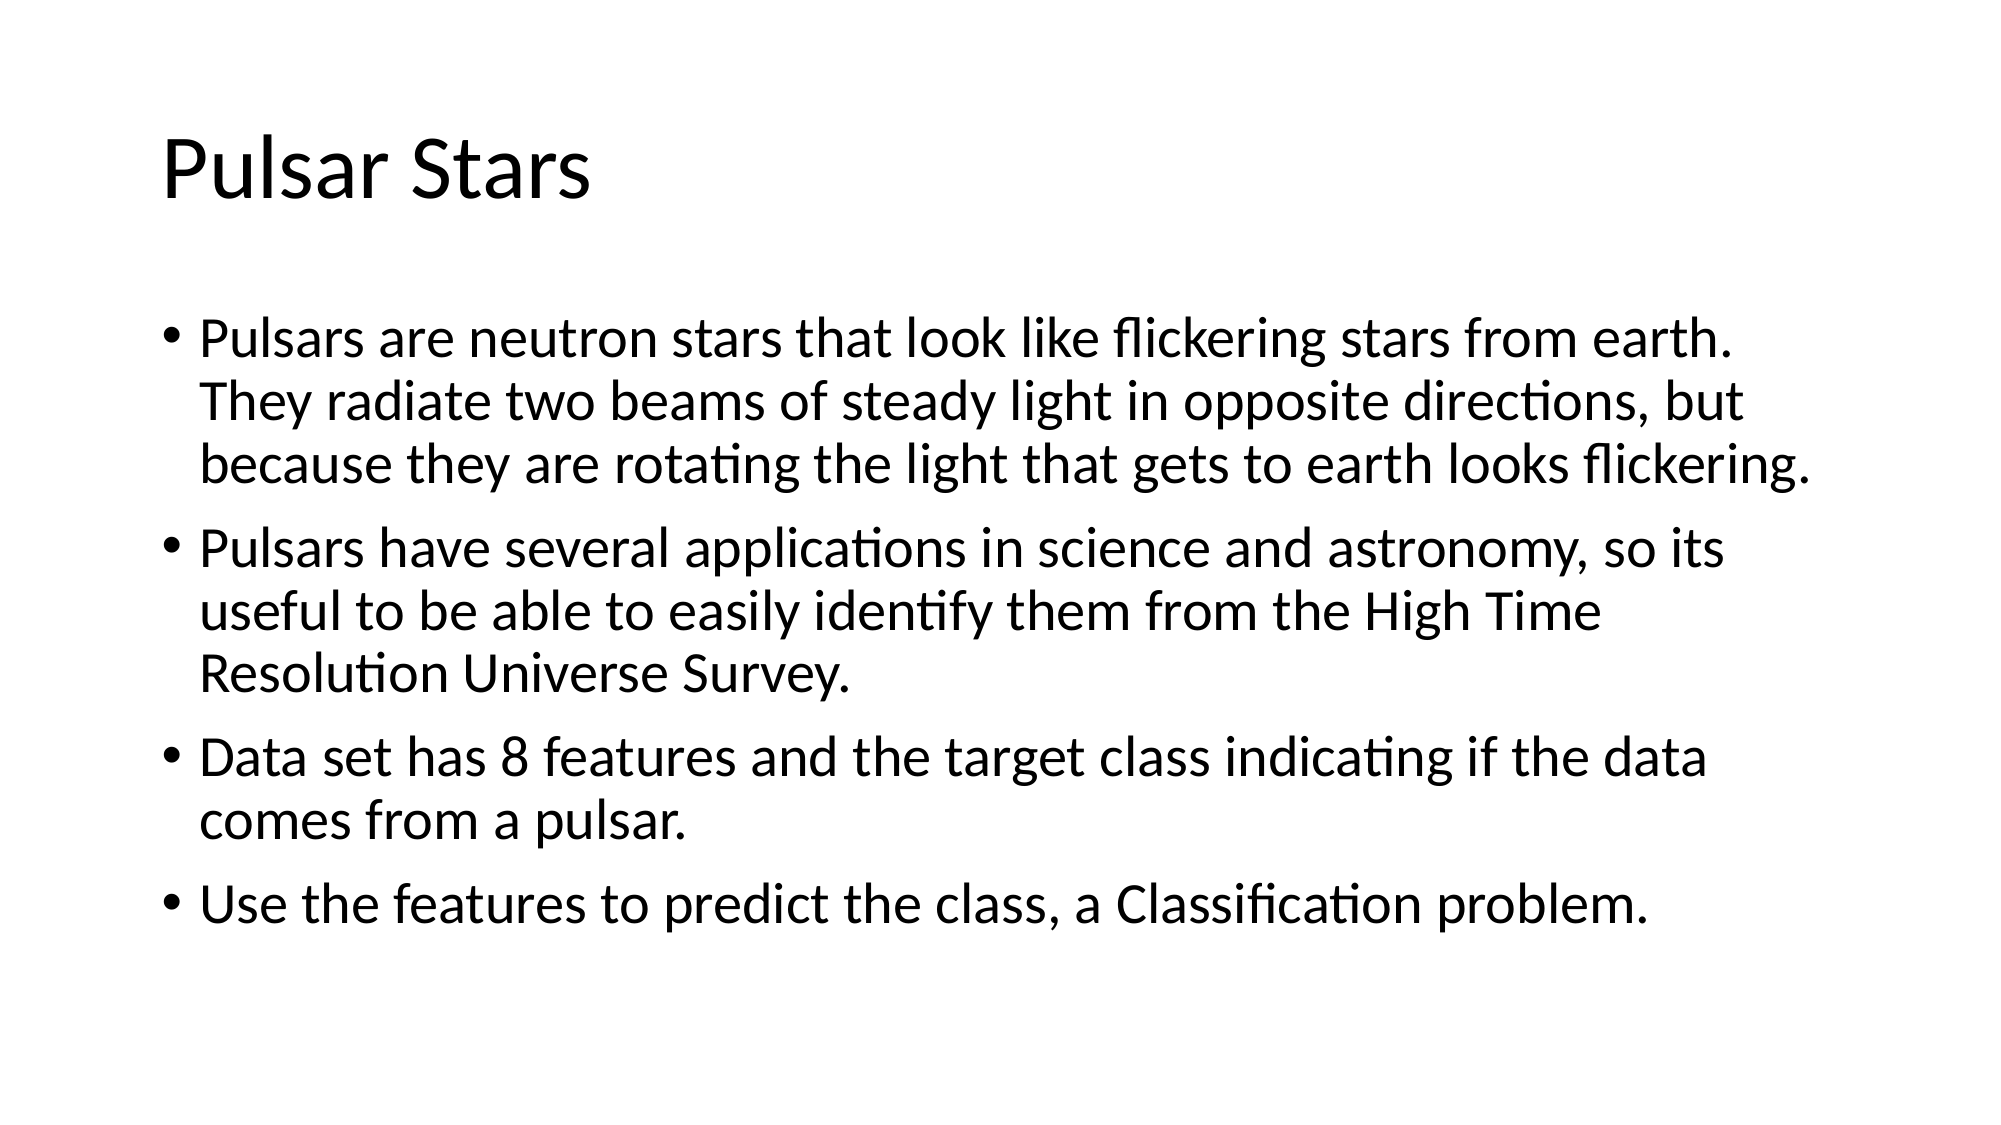

# Pulsar Stars
Pulsars are neutron stars that look like flickering stars from earth. They radiate two beams of steady light in opposite directions, but because they are rotating the light that gets to earth looks flickering.
Pulsars have several applications in science and astronomy, so its useful to be able to easily identify them from the High Time Resolution Universe Survey.
Data set has 8 features and the target class indicating if the data comes from a pulsar.
Use the features to predict the class, a Classification problem.